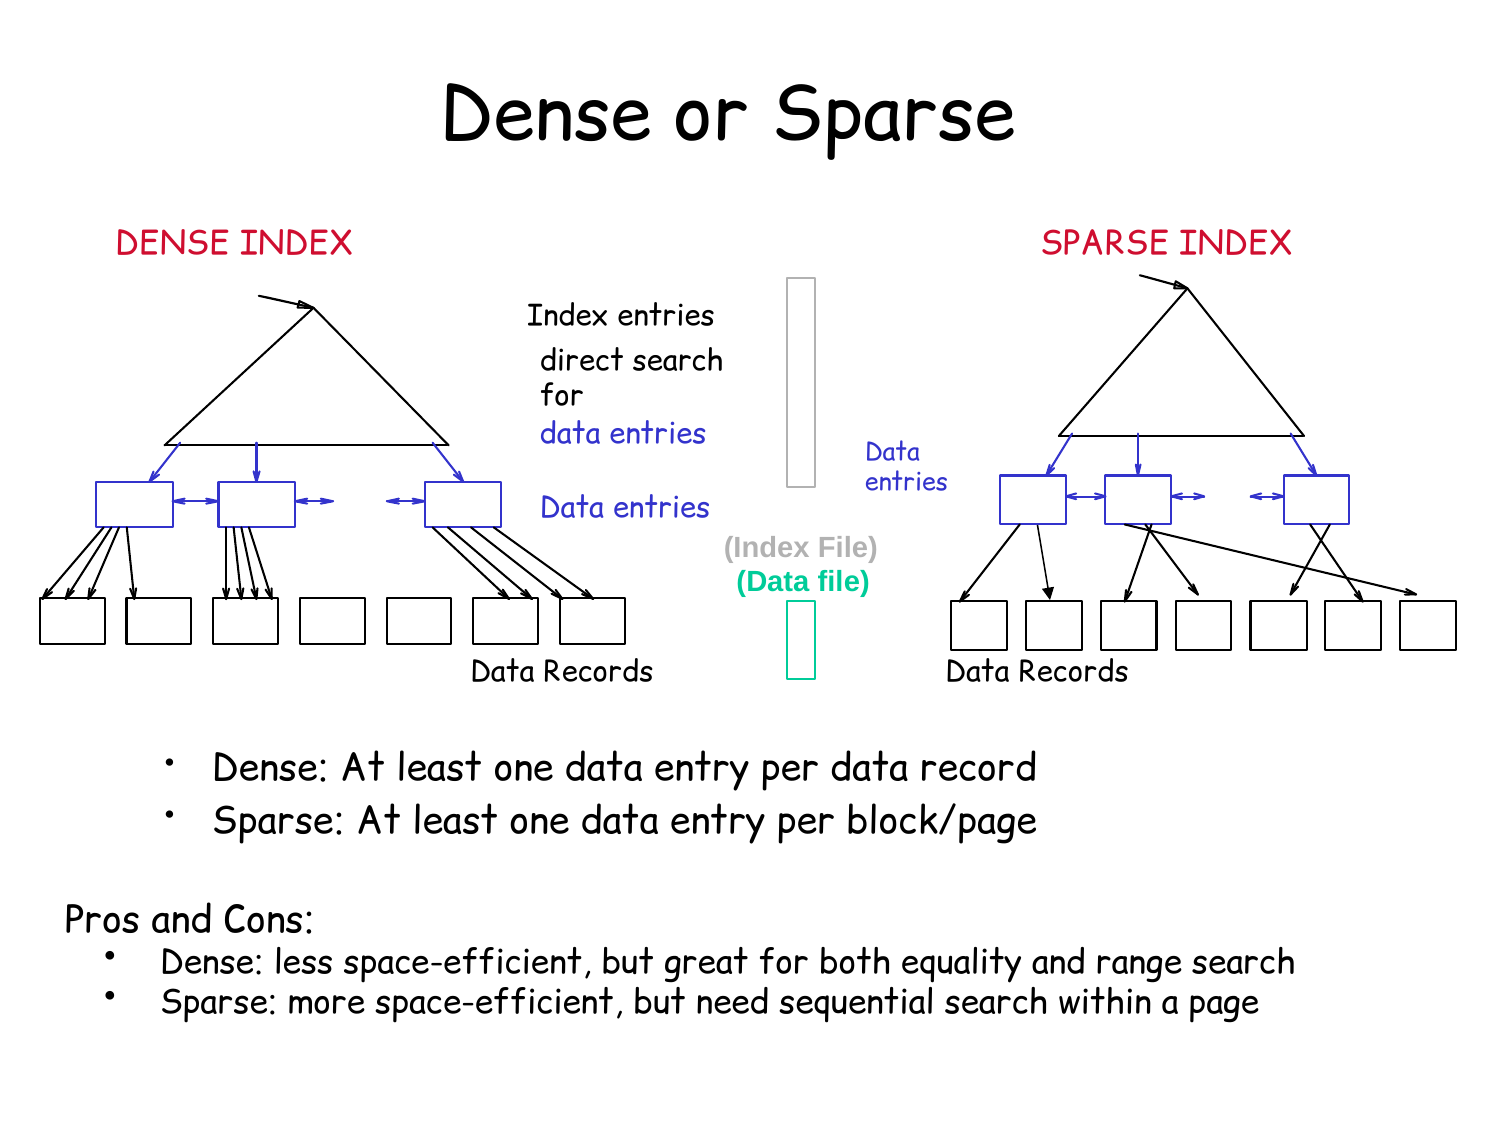

Dense or Sparse
DENSE INDEX
SPARSE INDEX

Index entries

direct search for
data entries
Data entries

Data entries

(Index File)

(Data file)

Data Records
Data Records
Dense: At least one data entry per data record
Sparse: At least one data entry per block/page
Pros and Cons:
  Dense: less space-efficient, but great for both equality and range search
  Sparse: more space-efficient, but need sequential search within a page